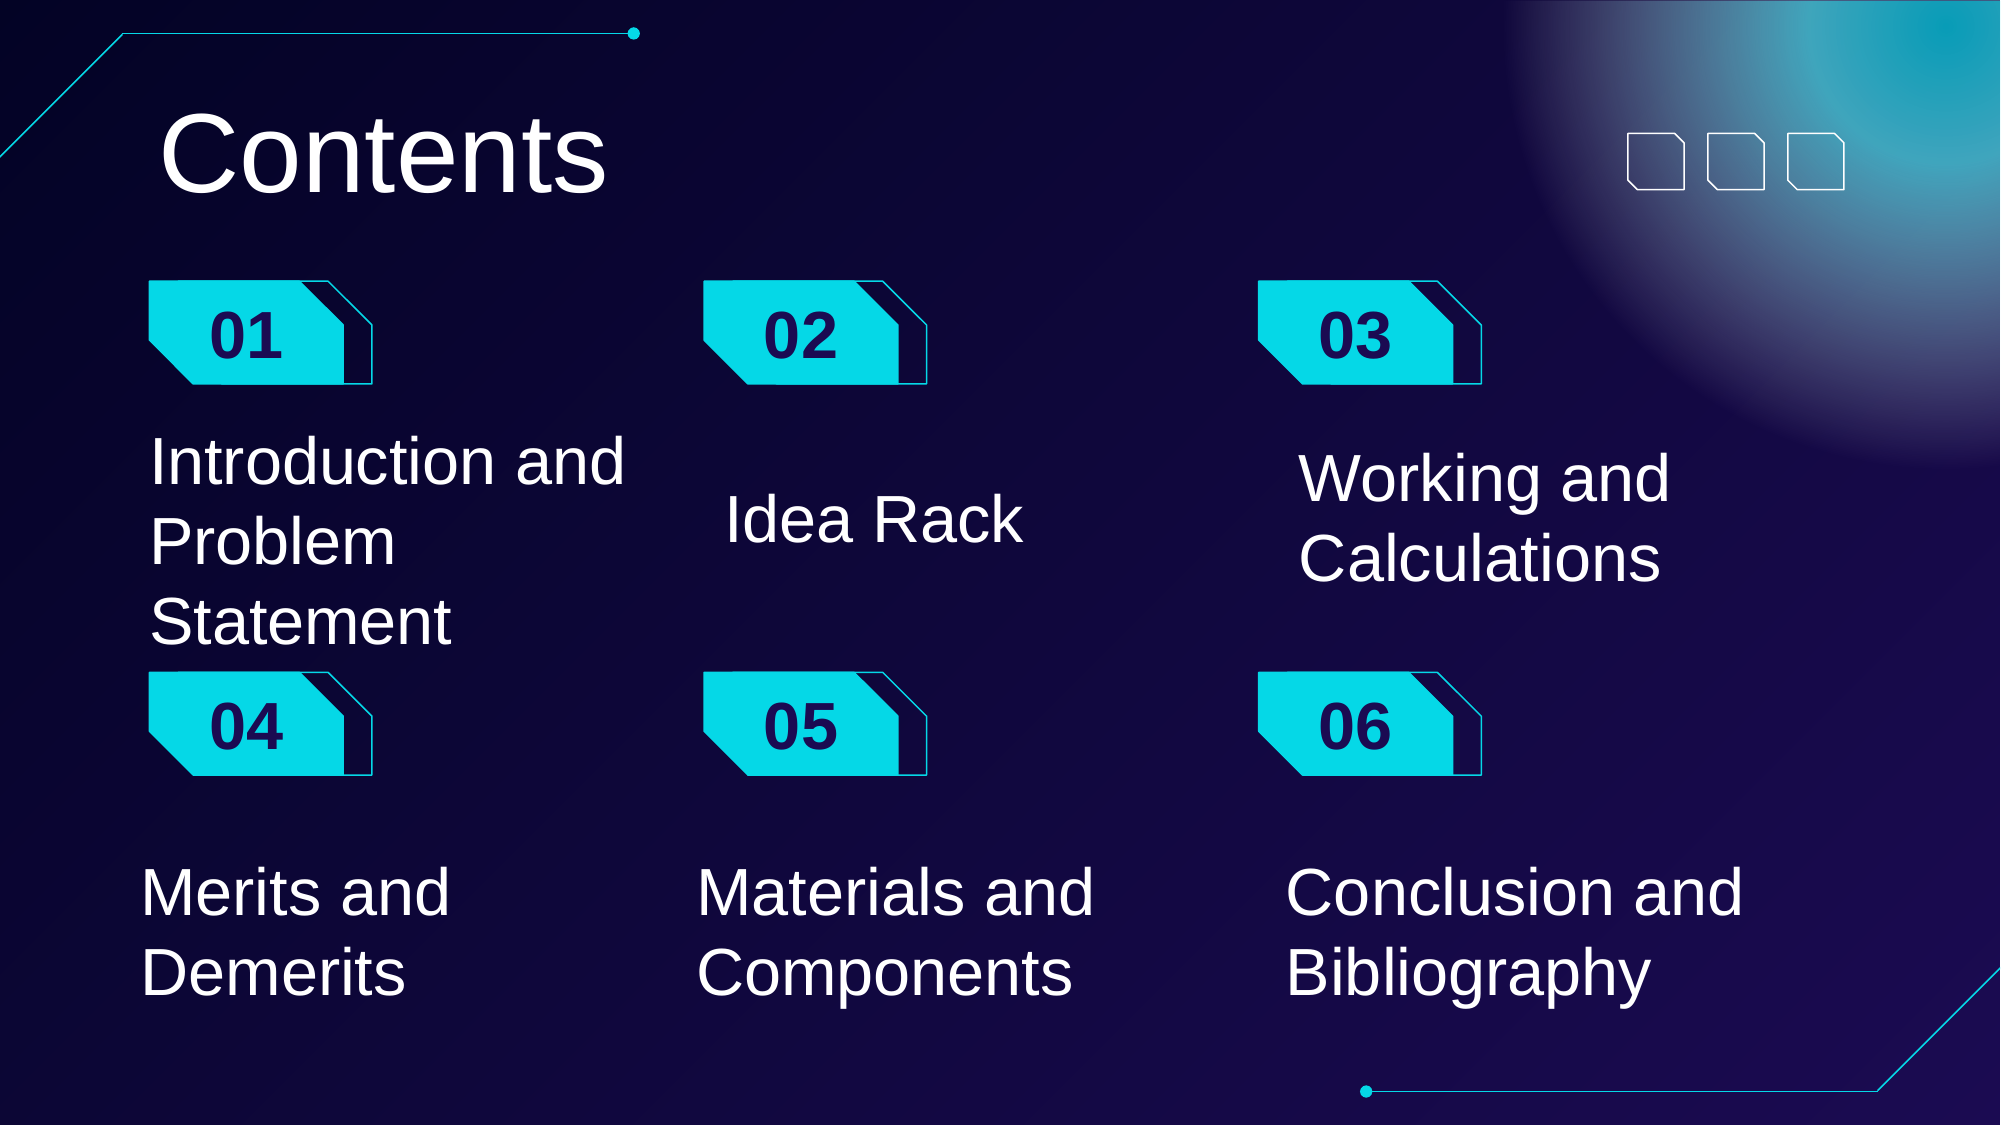

Contents

# 01
02
03

Idea Rack
Introduction and Problem Statement
Working and Calculations
05
06
04

Merits and Demerits
Conclusion and Bibliography
Materials and Components